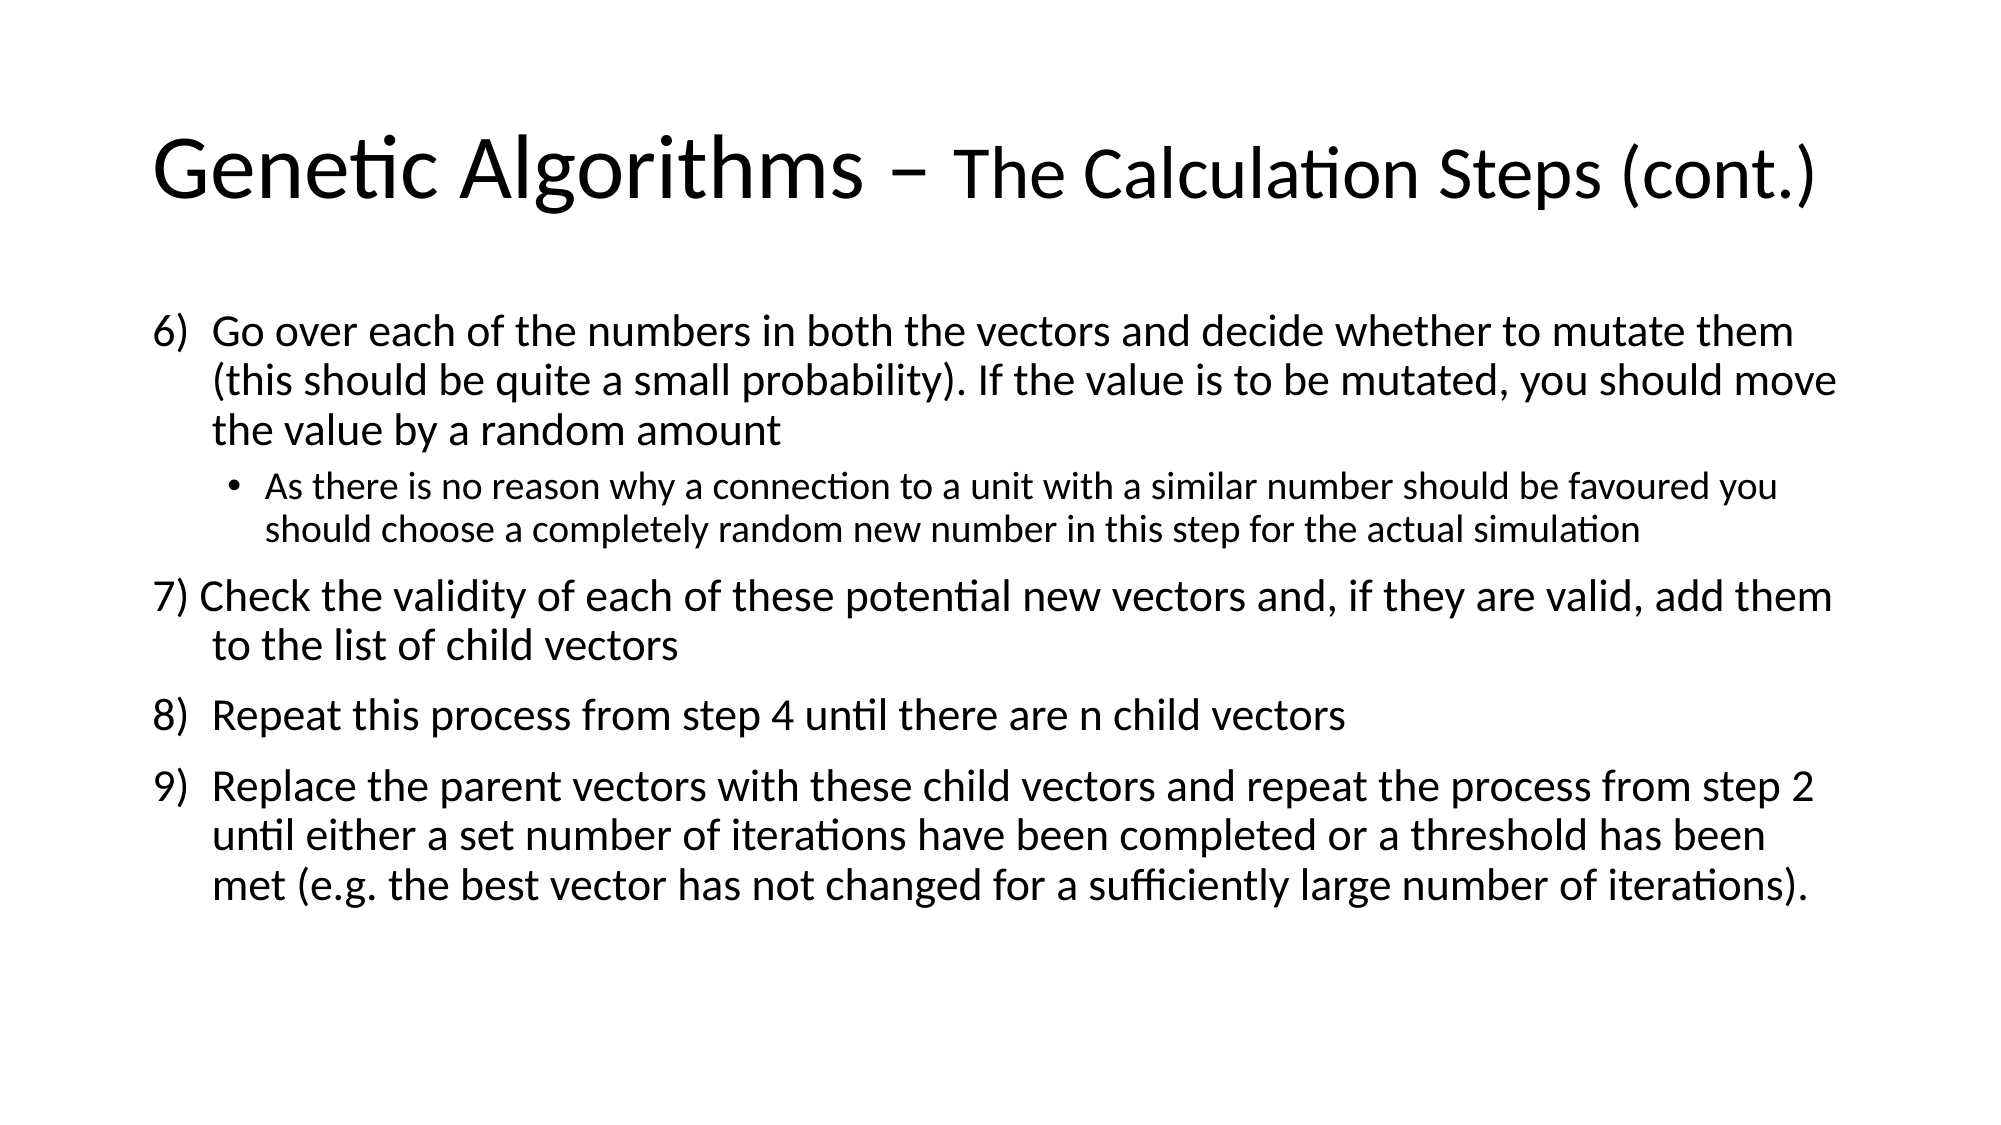

# Genetic Algorithms – The Calculation Steps (cont.)
6) 	Go over each of the numbers in both the vectors and decide whether to mutate them (this should be quite a small probability). If the value is to be mutated, you should move the value by a random amount
As there is no reason why a connection to a unit with a similar number should be favoured you should choose a completely random new number in this step for the actual simulation
7) Check the validity of each of these potential new vectors and, if they are valid, add them to the list of child vectors
8)	Repeat this process from step 4 until there are n child vectors
9) 	Replace the parent vectors with these child vectors and repeat the process from step 2 until either a set number of iterations have been completed or a threshold has been met (e.g. the best vector has not changed for a sufficiently large number of iterations).